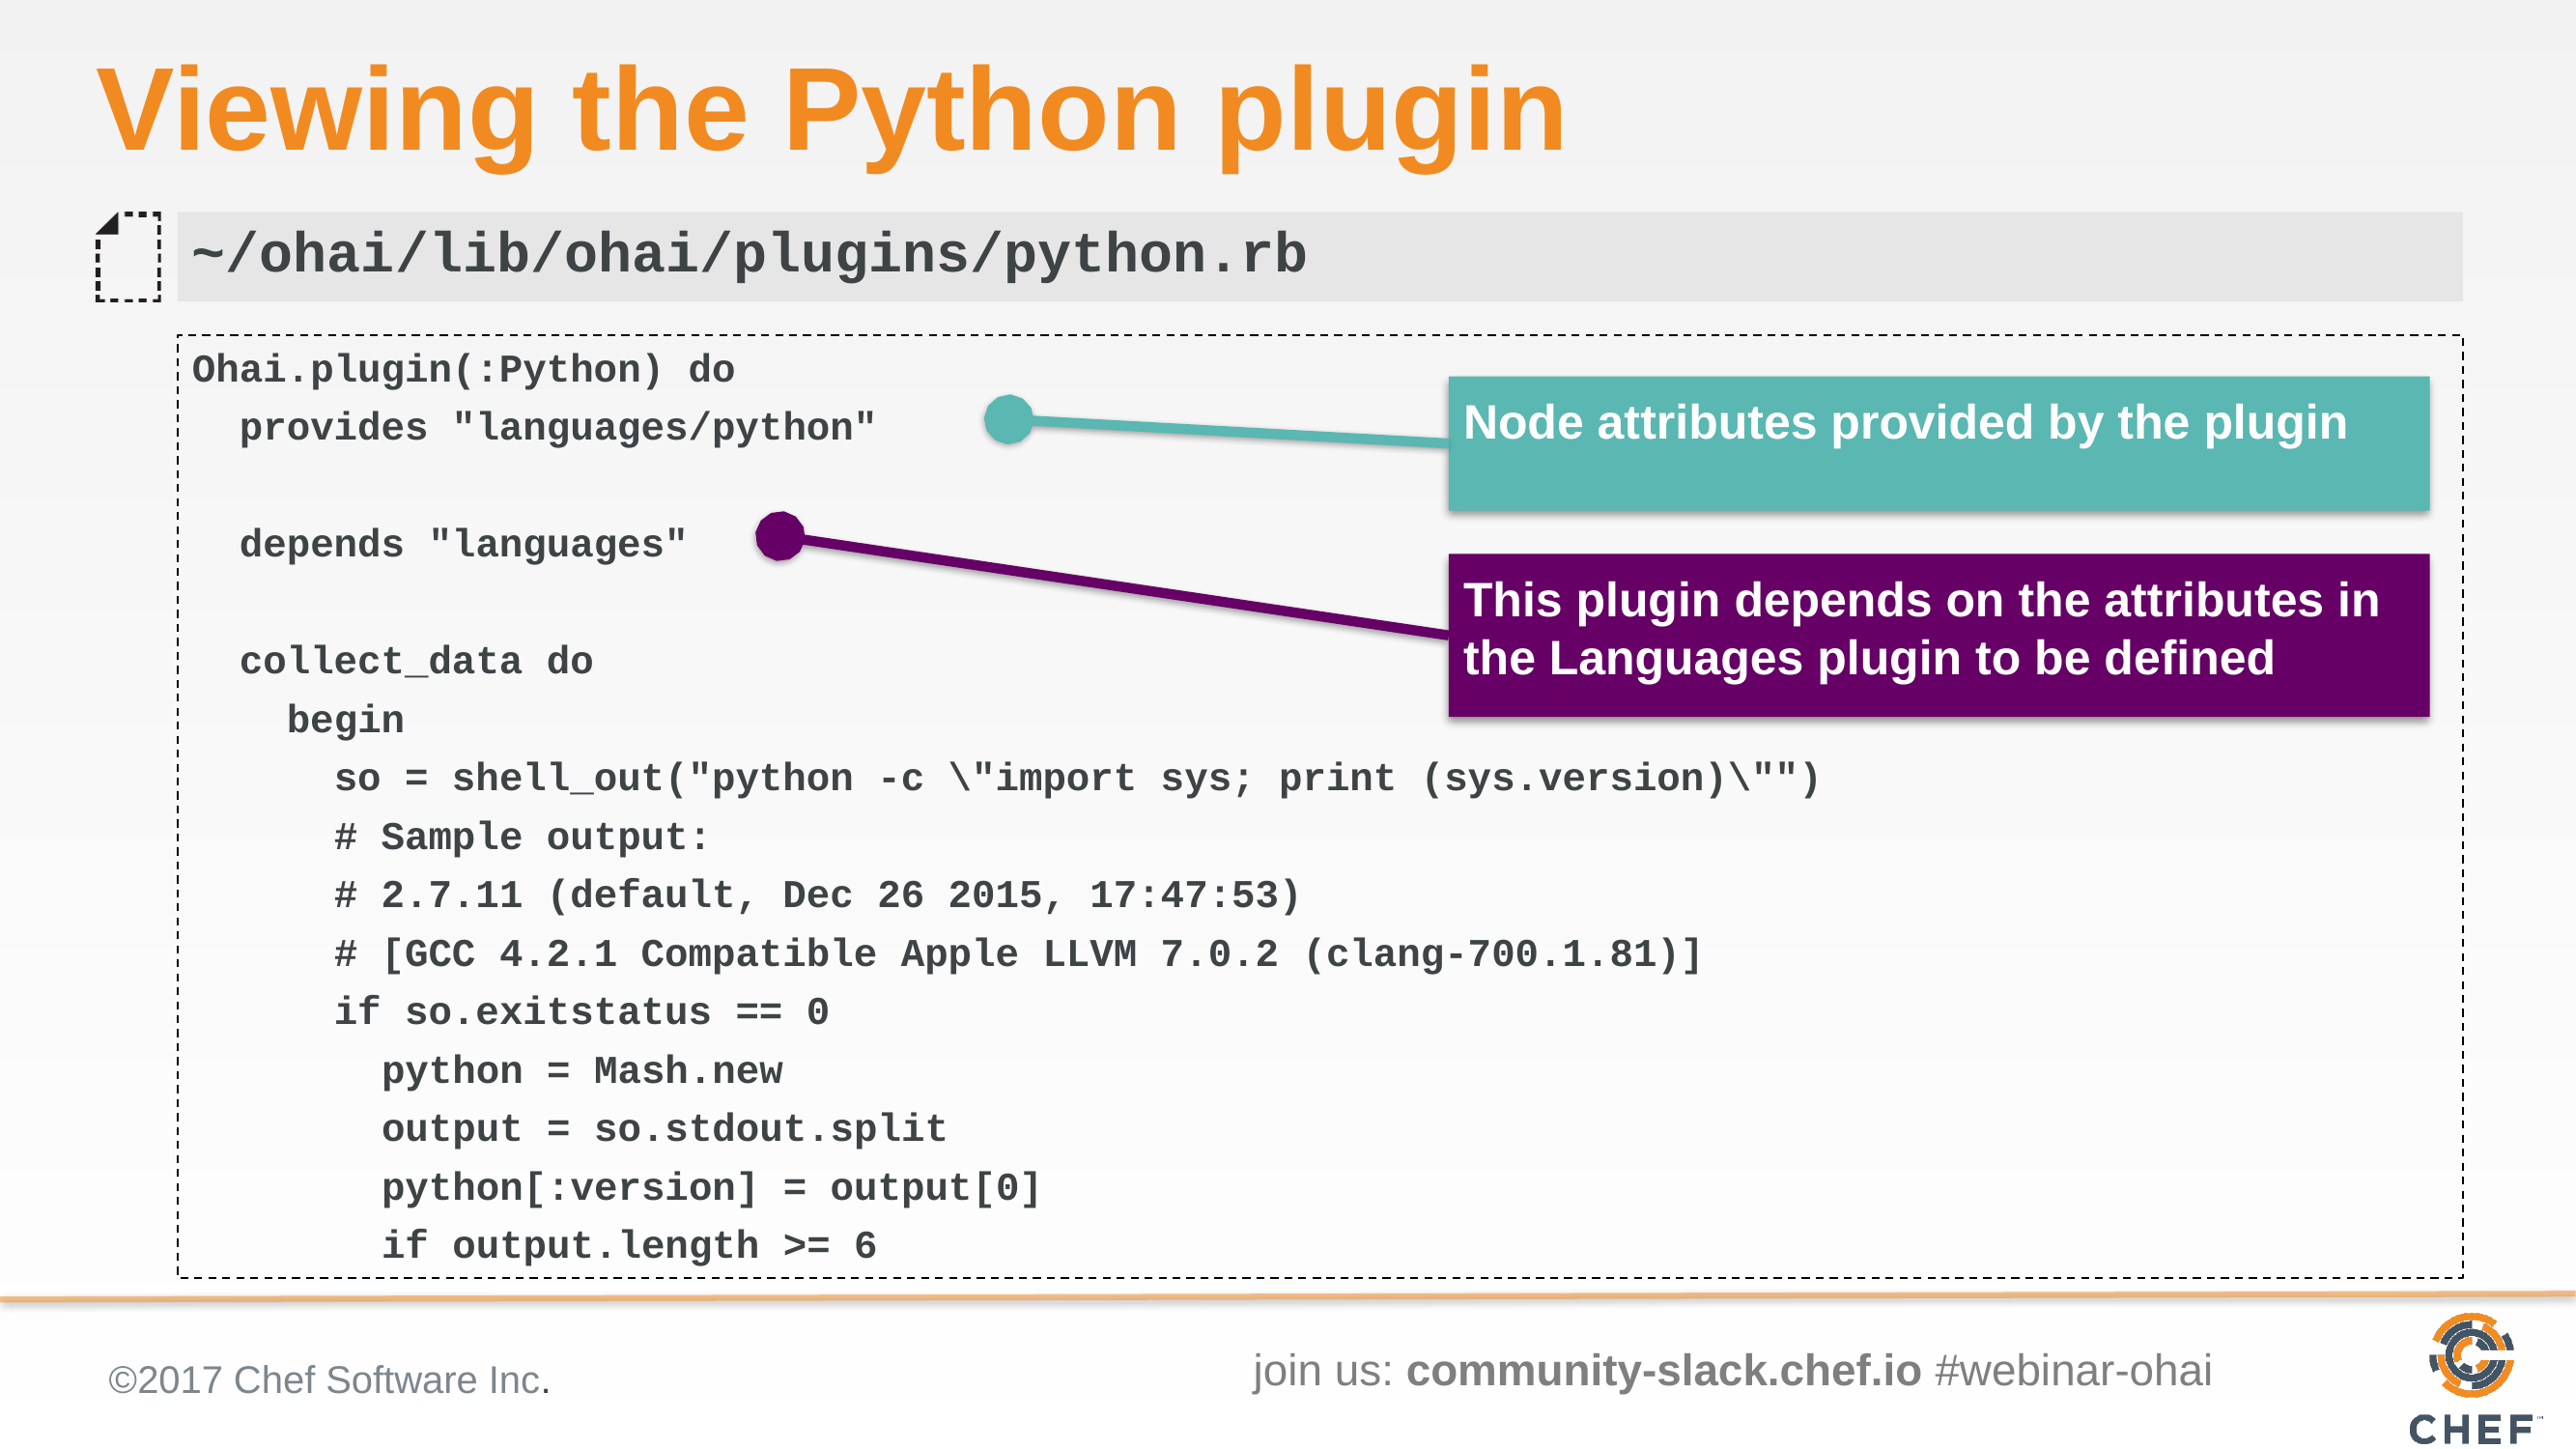

# Viewing the Python plugin
~/ohai/lib/ohai/plugins/python.rb
Ohai.plugin(:Python) do
  provides "languages/python"

  depends "languages"

  collect_data do
    begin
      so = shell_out("python -c \"import sys; print (sys.version)\"")
      # Sample output:
      # 2.7.11 (default, Dec 26 2015, 17:47:53)
      # [GCC 4.2.1 Compatible Apple LLVM 7.0.2 (clang-700.1.81)]
      if so.exitstatus == 0
        python = Mash.new
        output = so.stdout.split
        python[:version] = output[0]
        if output.length >= 6
Node attributes provided by the plugin
This plugin depends on the attributes in the Languages plugin to be defined